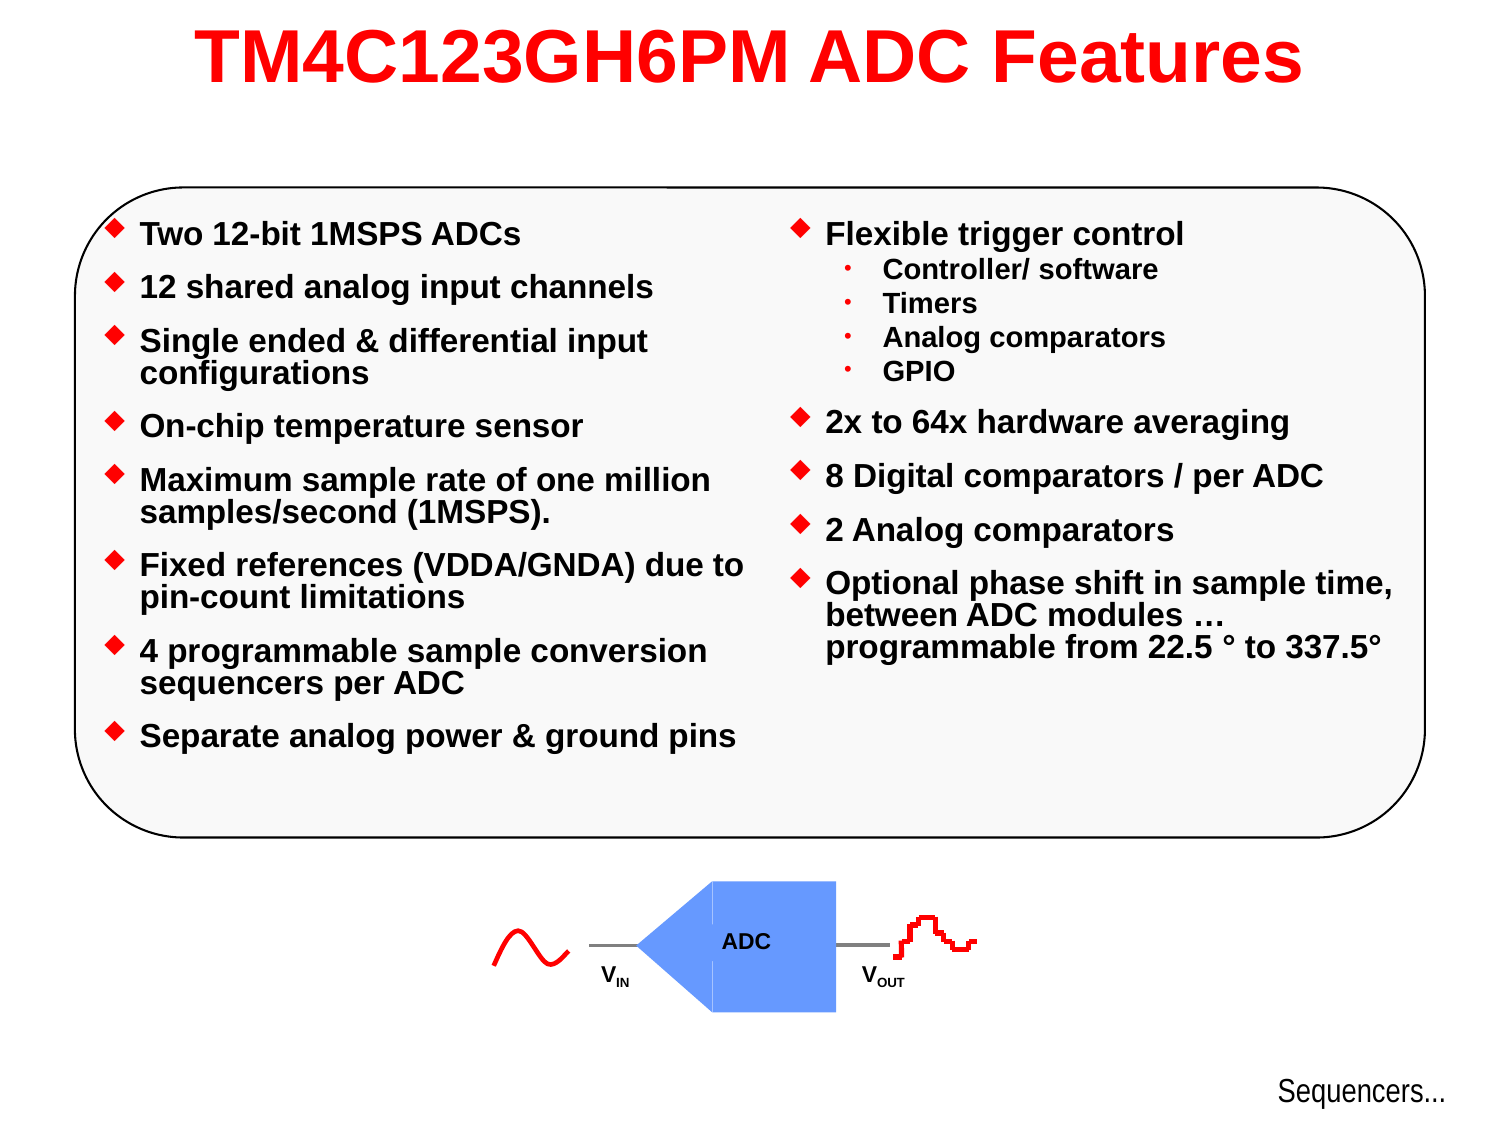

# TM4C123GH6PM ADC Features

Two 12-bit 1MSPS ADCs
12 shared analog input channels
Single ended & differential input configurations
On-chip temperature sensor
Maximum sample rate of one million samples/second (1MSPS).
Fixed references (VDDA/GNDA) due to pin-count limitations
4 programmable sample conversion sequencers per ADC
Separate analog power & ground pins

Flexible trigger control
Controller/ software
Timers
Analog comparators
GPIO
2x to 64x hardware averaging
8 Digital comparators / per ADC
2 Analog comparators
Optional phase shift in sample time,
between ADC modules … programmable from 22.5 ° to 337.5°

ADC

VIN
VOUT
Sequencers...